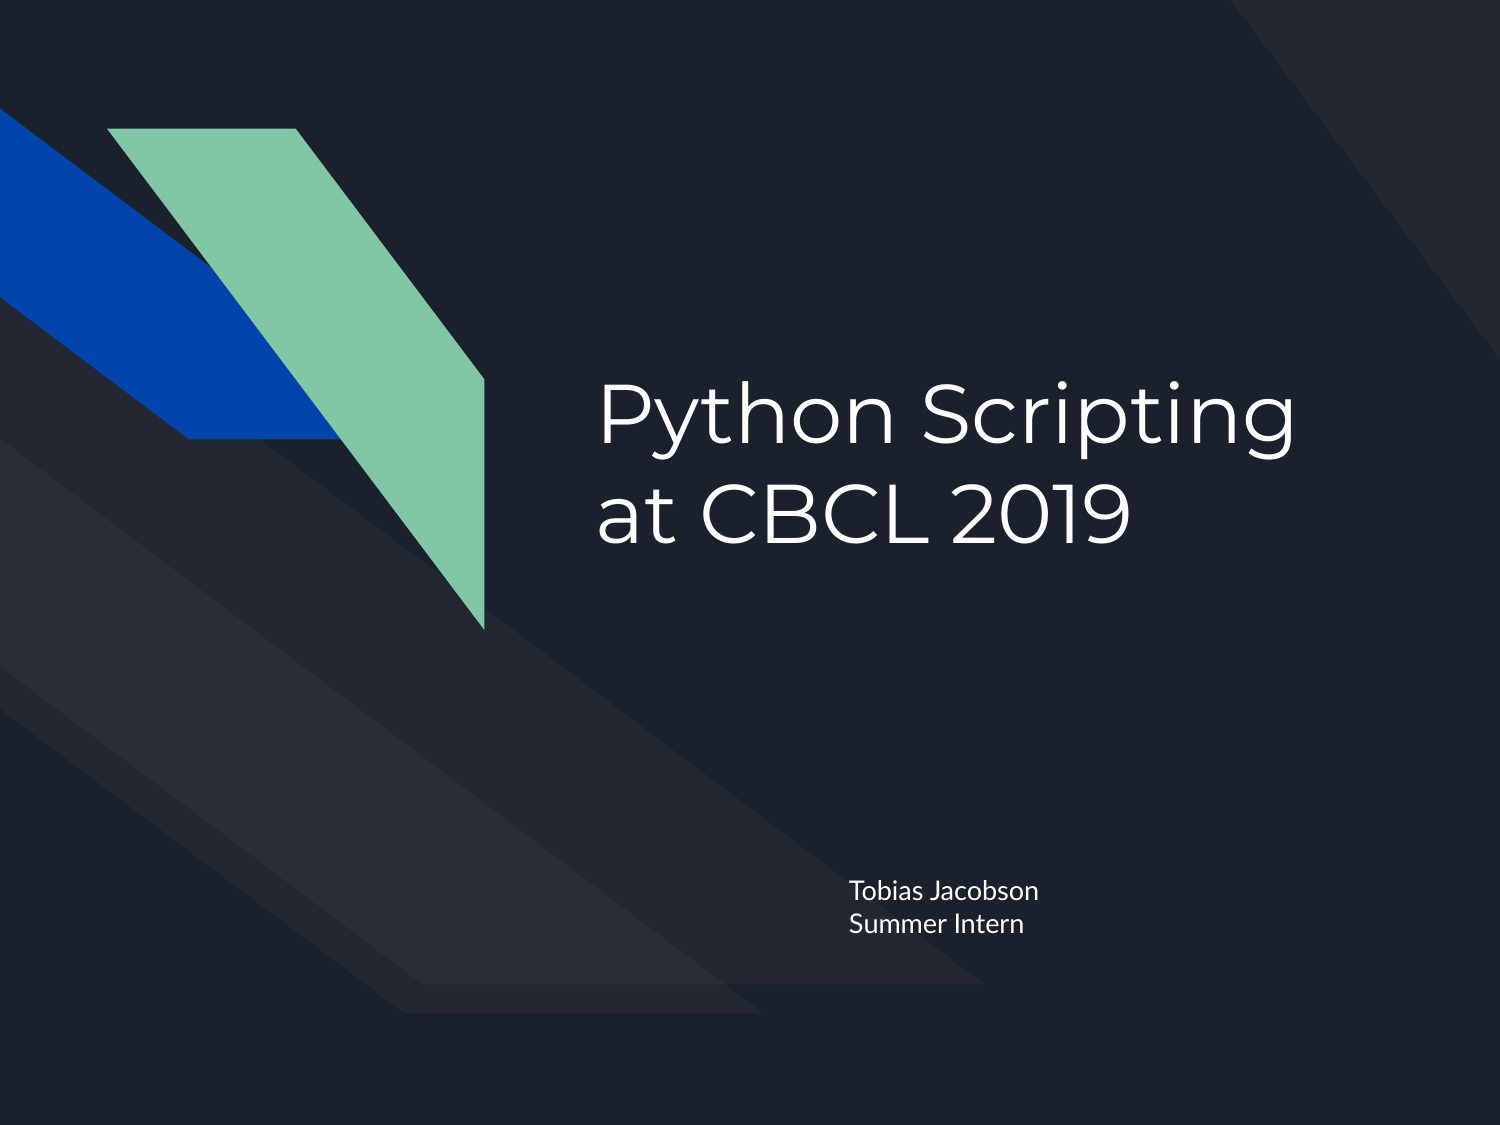

# Python Scripting at CBCL 2019
Tobias Jacobson
Summer Intern